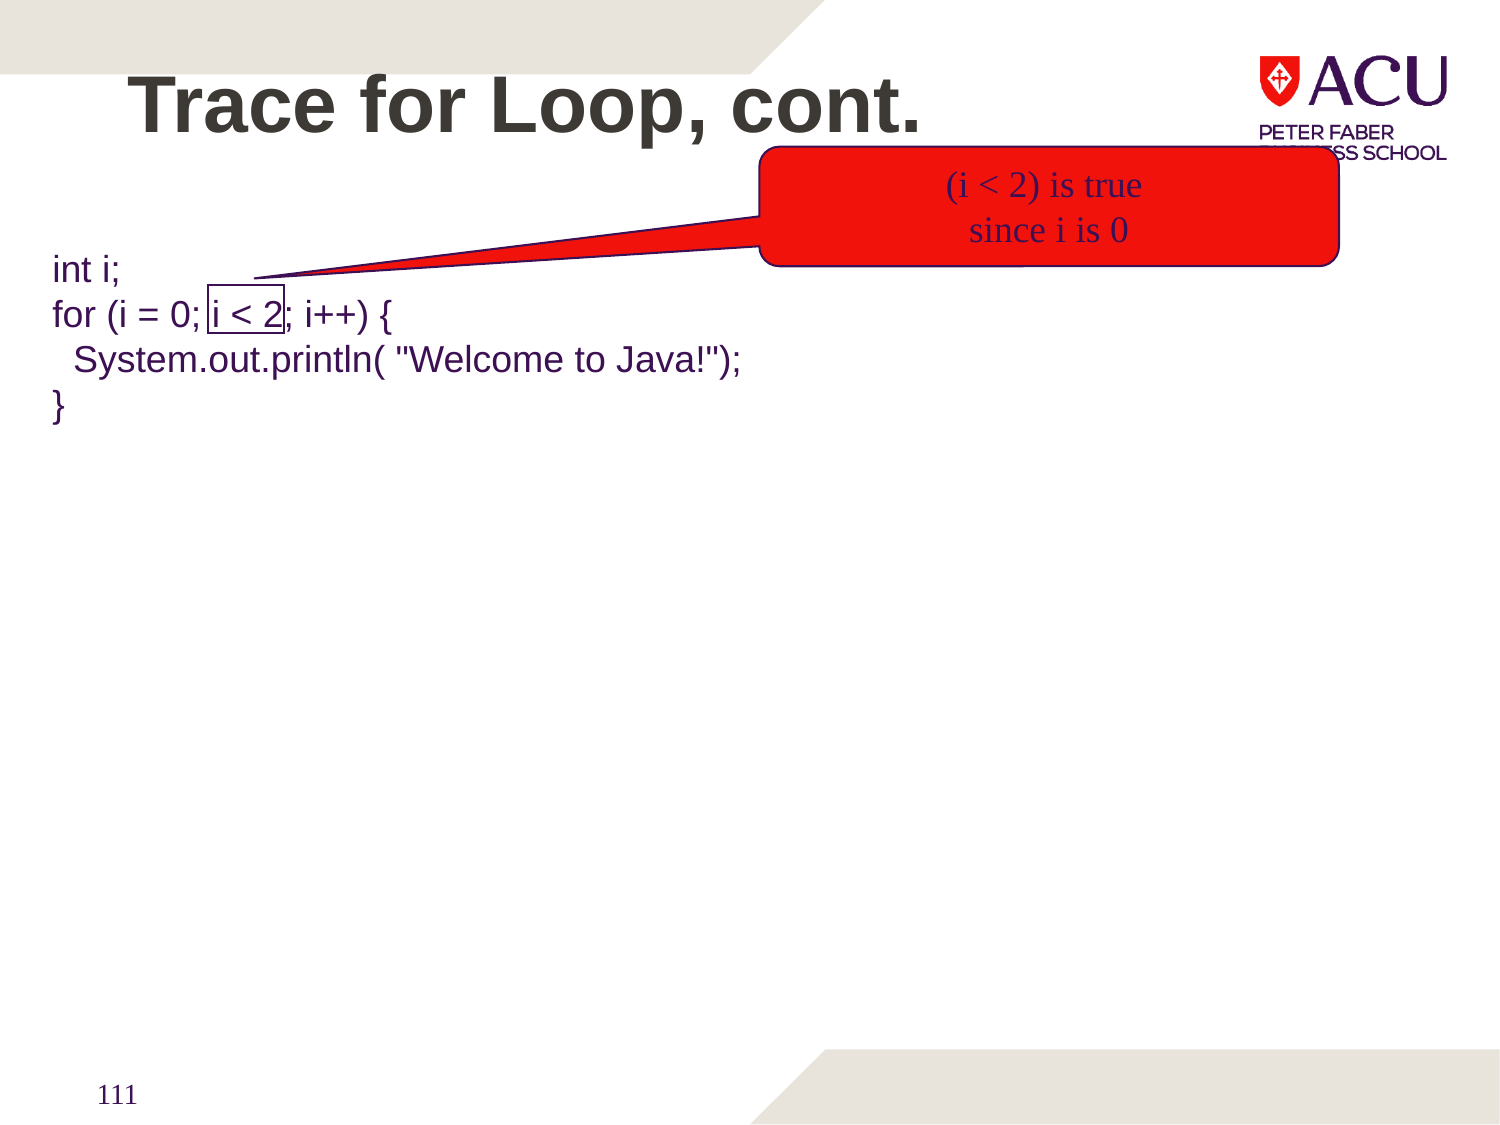

# Trace for Loop, cont.
(i < 2) is true
since i is 0
int i;
for (i = 0; i < 2; i++) {
  System.out.println( "Welcome to Java!");
}

111